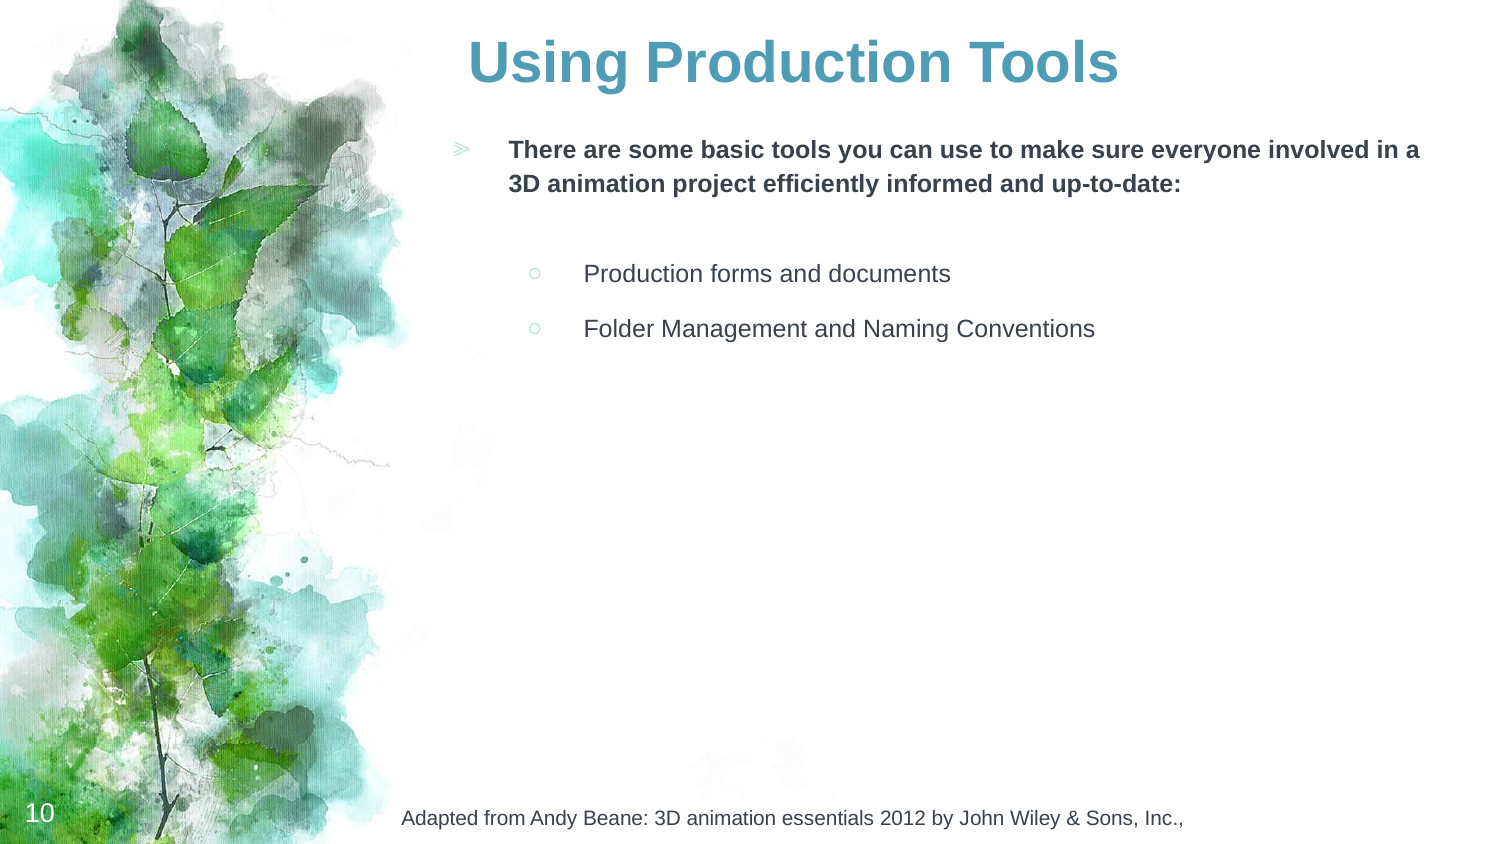

# Using Production Tools
There are some basic tools you can use to make sure everyone involved in a 3D animation project efficiently informed and up-to-date:

Production forms and documents
Folder Management and Naming Conventions

10
Adapted from Andy Beane: 3D animation essentials 2012 by John Wiley & Sons, Inc.,